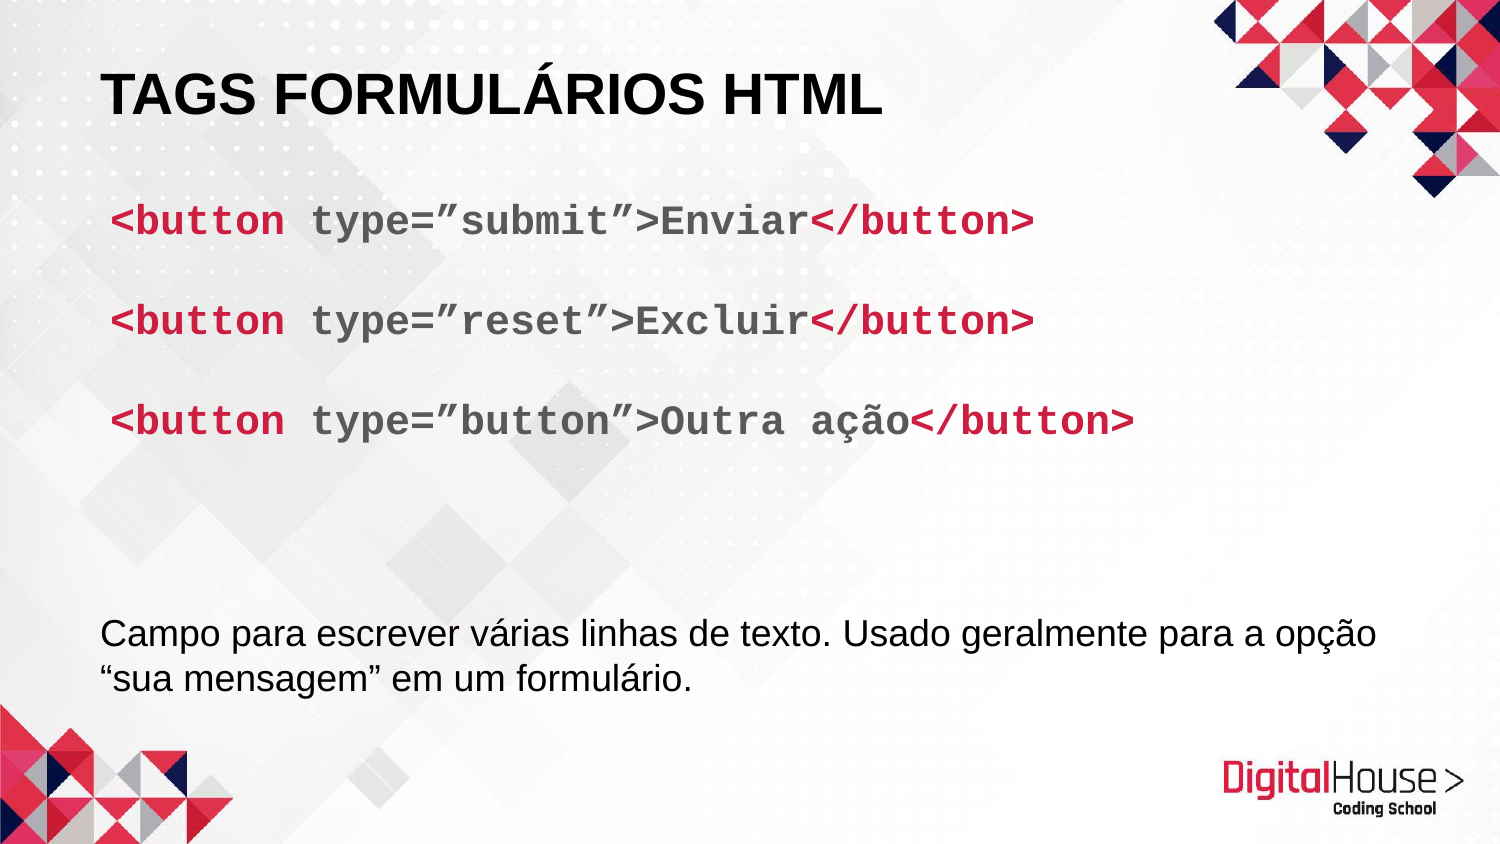

# TAGS FORMULÁRIOS HTML
<button type=”submit”>Enviar</button>

<button type=”reset”>Excluir</button>

<button type=”button”>Outra ação</button>
Campo para escrever várias linhas de texto. Usado geralmente para a opção “sua mensagem” em um formulário.